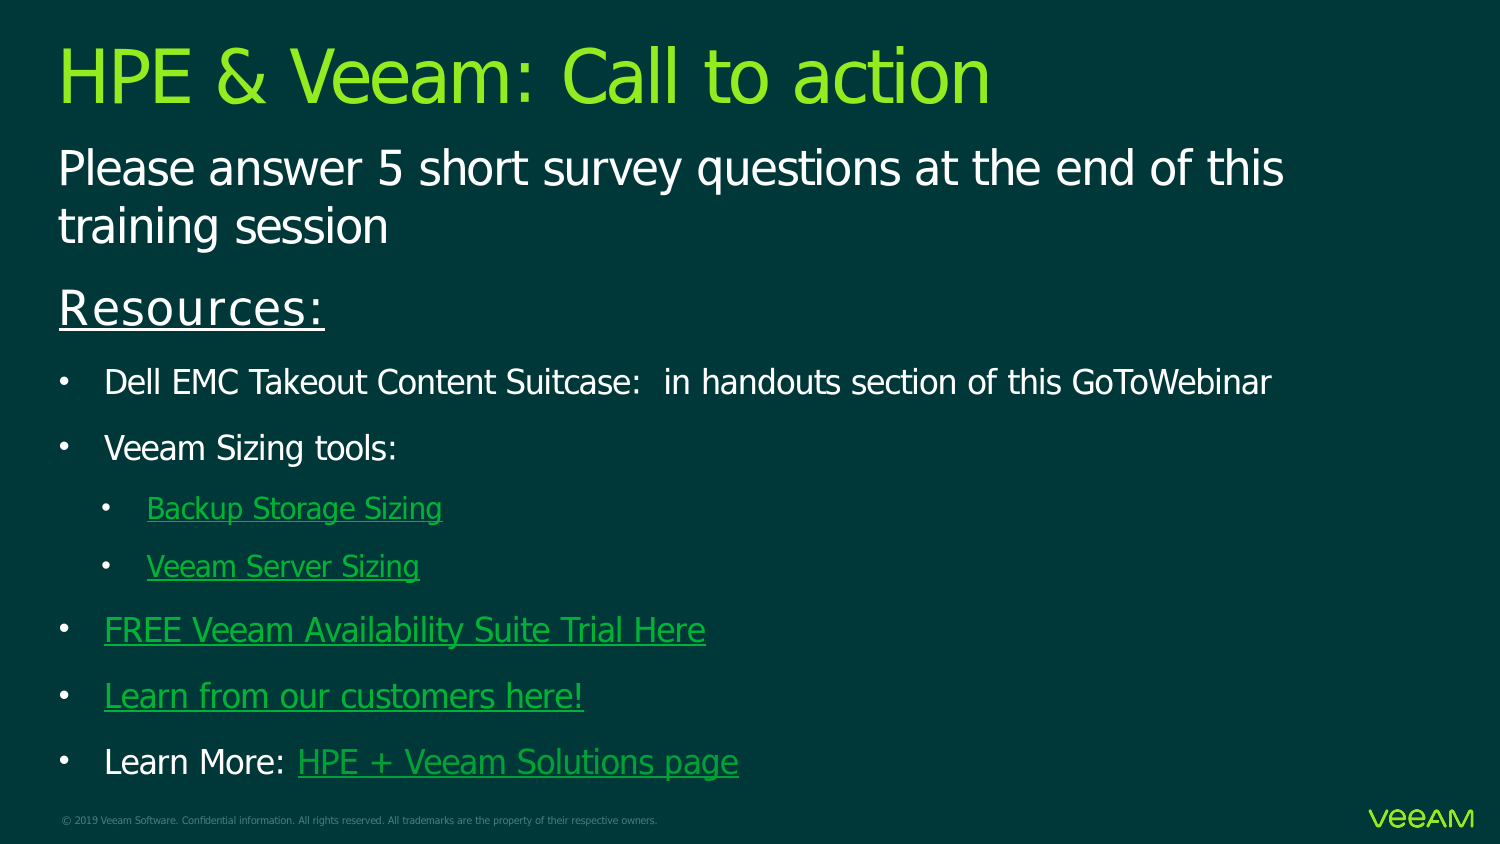

# HPE & Veeam: Call to action
Please answer 5 short survey questions at the end of this training session
Resources:
Dell EMC Takeout Content Suitcase:  in handouts section of this GoToWebinar
Veeam Sizing tools:
Backup Storage Sizing
Veeam Server Sizing
FREE Veeam Availability Suite Trial Here
Learn from our customers here!
Learn More: HPE + Veeam Solutions page